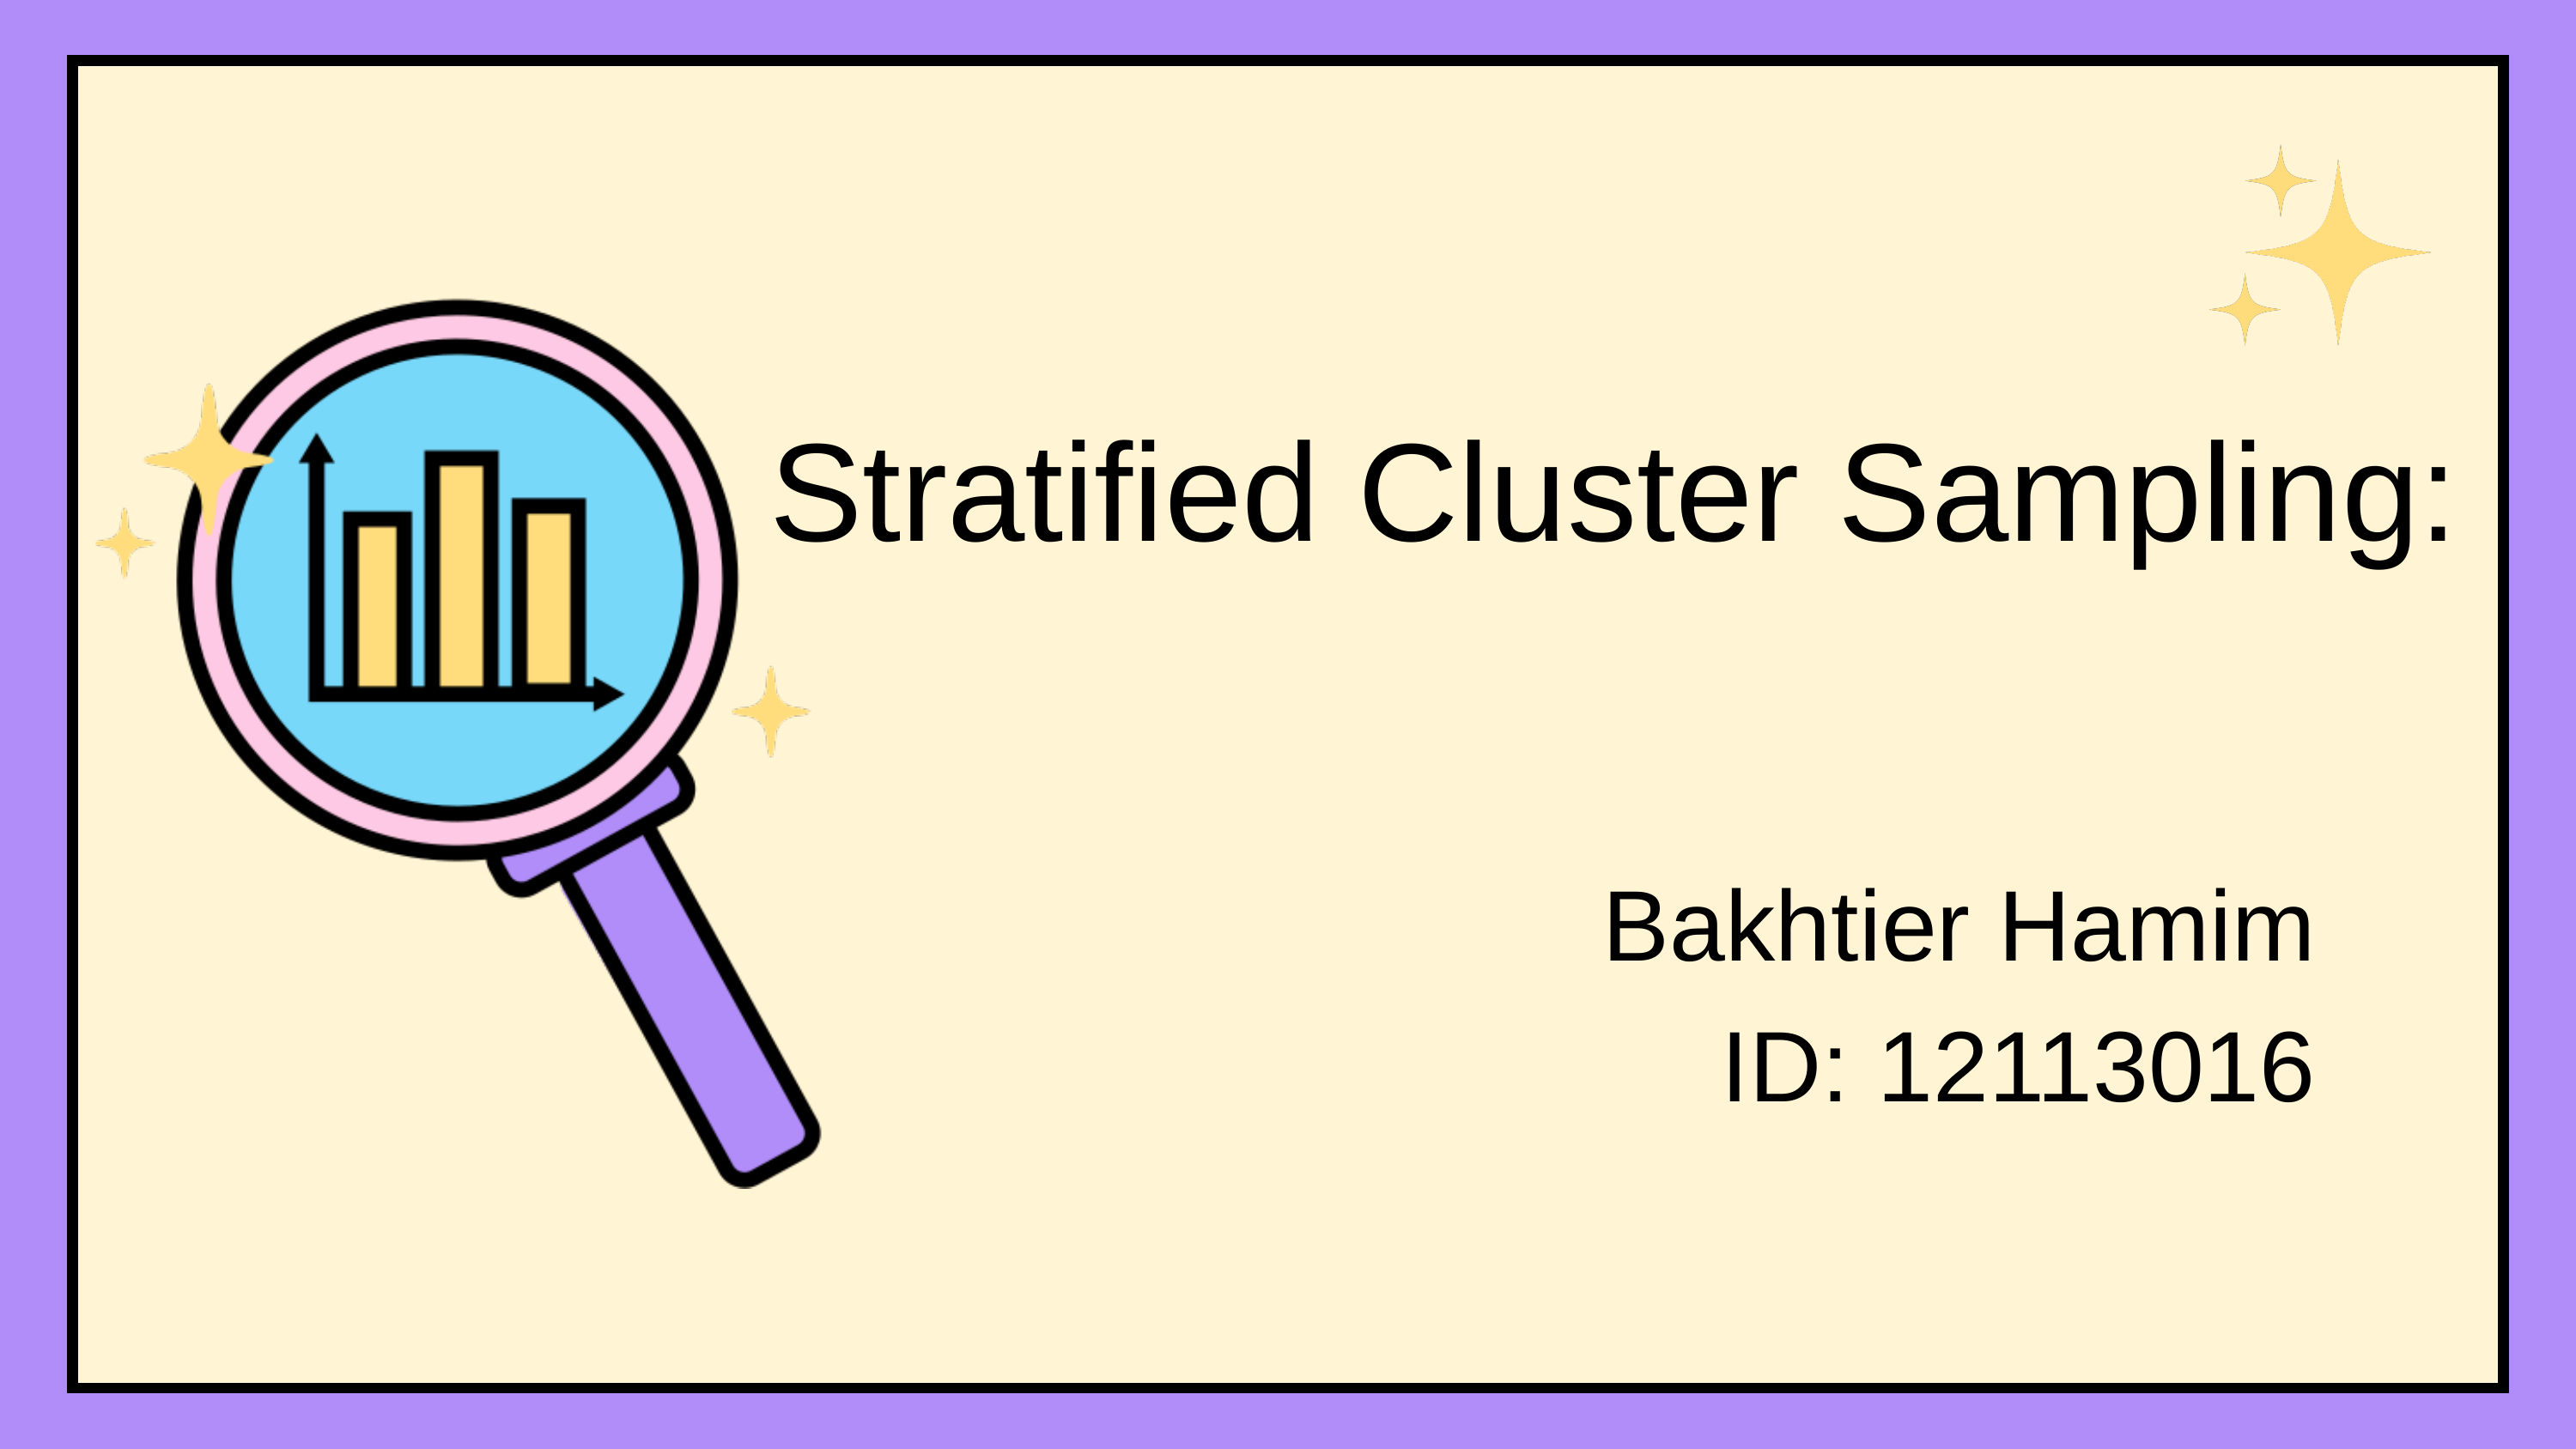

Stratified Cluster Sampling:
Bakhtier Hamim
ID: 12113016